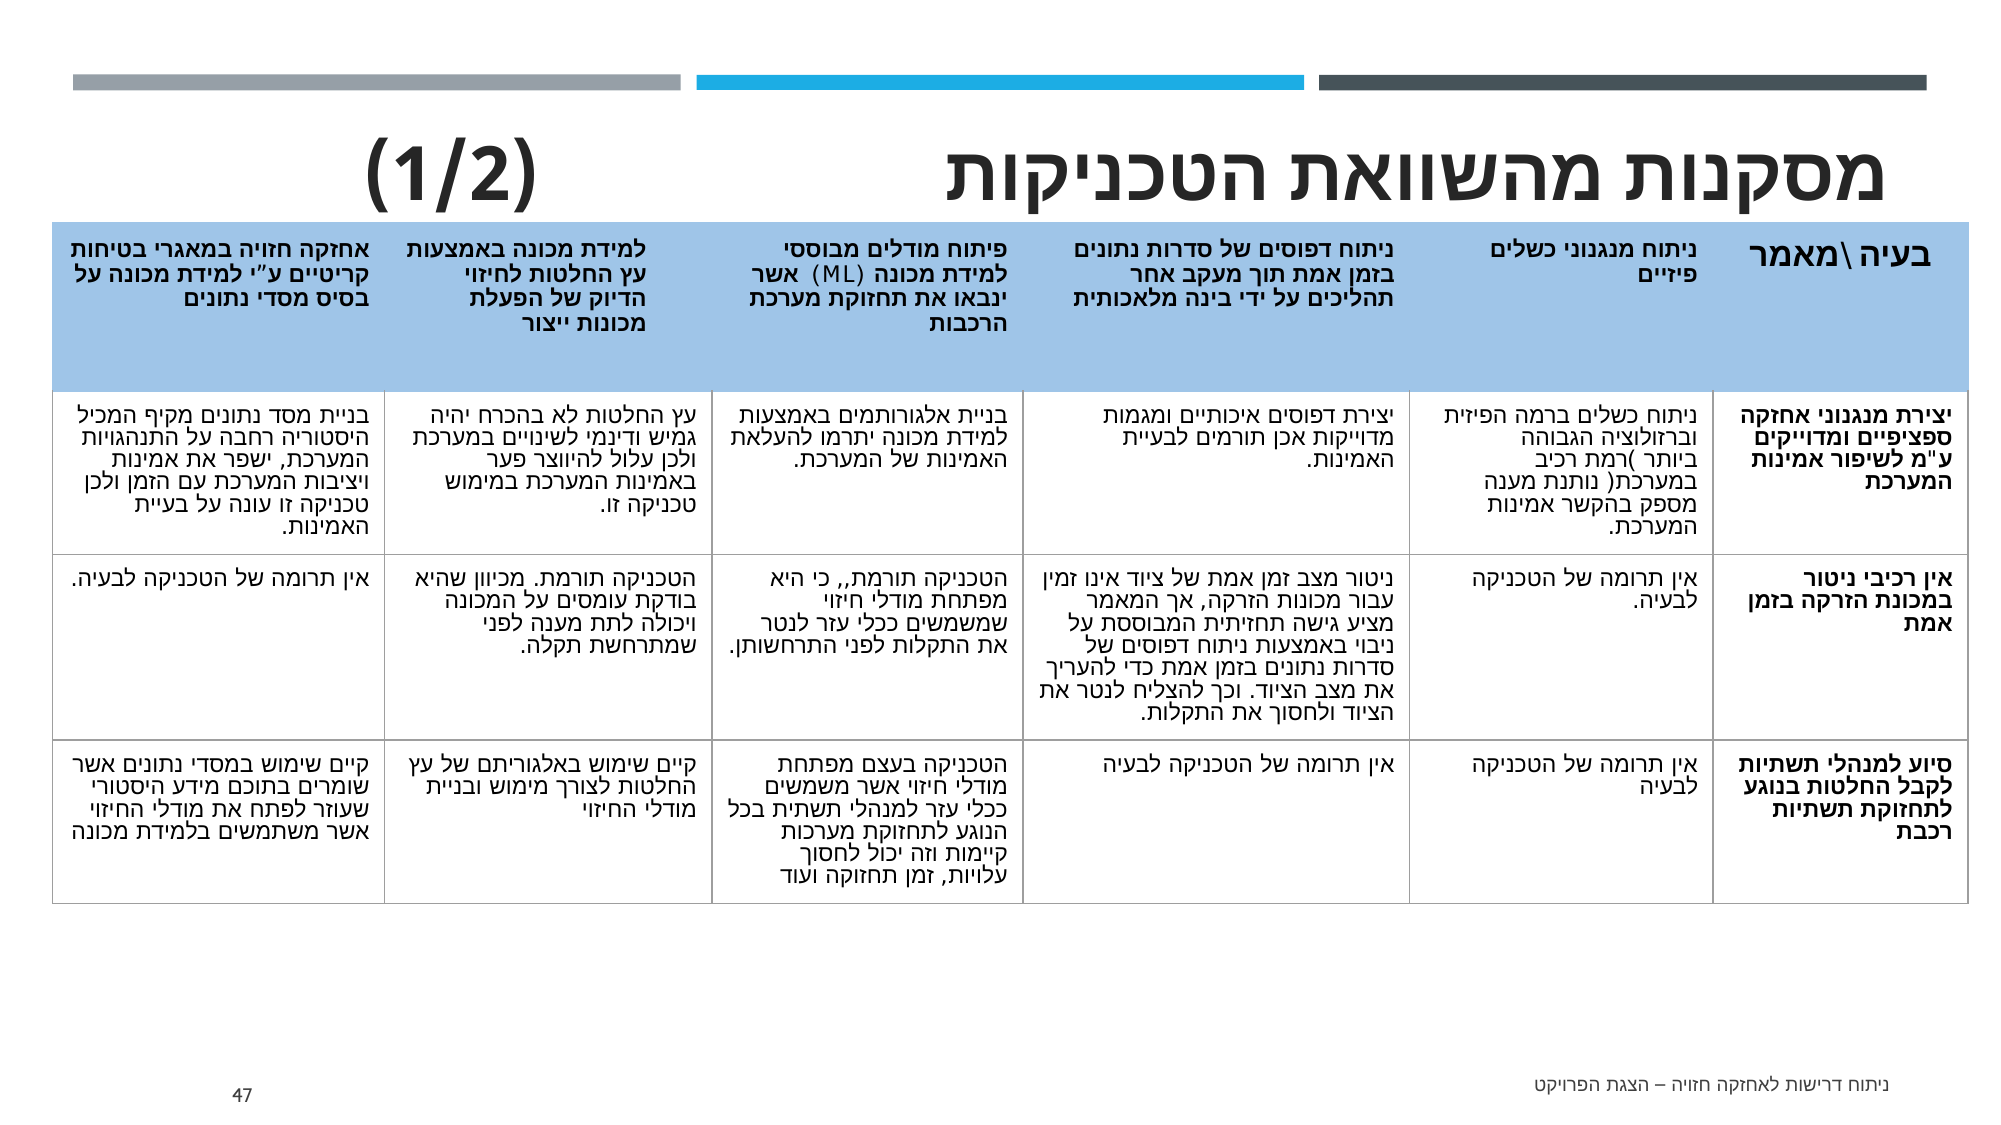

# מסקנות מהשוואת הטכניקות				(1/2)
| אחזקה חזויה במאגרי בטיחות קריטיים ע”י למידת מכונה על בסיס מסדי נתונים | למידת מכונה באמצעות עץ החלטות לחיזוי הדיוק של הפעלת מכונות ייצור | פיתוח מודלים מבוססי למידת מכונה (ML) אשר ינבאו את תחזוקת מערכת הרכבות | ניתוח דפוסים של סדרות נתונים בזמן אמת תוך מעקב אחר תהליכים על ידי בינה מלאכותית | ניתוח מנגנוני כשלים פיזיים | בעיה\מאמר |
| --- | --- | --- | --- | --- | --- |
| בניית מסד נתונים מקיף המכיל היסטוריה רחבה על התנהגויות המערכת, ישפר את אמינות ויציבות המערכת עם הזמן ולכן טכניקה זו עונה על בעיית האמינות. | עץ החלטות לא בהכרח יהיה גמיש ודינמי לשינויים במערכת ולכן עלול להיווצר פער באמינות המערכת במימוש טכניקה זו. | בניית אלגורותמים באמצעות למידת מכונה יתרמו להעלאת האמינות של המערכת. | יצירת דפוסים איכותיים ומגמות מדוייקות אכן תורמים לבעיית האמינות. | ניתוח כשלים ברמה הפיזית וברזולוציה הגבוהה ביותר )רמת רכיב במערכת( נותנת מענה מספק בהקשר אמינות המערכת. | יצירת מנגנוני אחזקה ספציפיים ומדוייקים ע"מ לשיפור אמינות המערכת |
| אין תרומה של הטכניקה לבעיה. | הטכניקה תורמת. מכיוון שהיא בודקת עומסים על המכונה ויכולה לתת מענה לפני שמתרחשת תקלה. | הטכניקה תורמת,, כי היא מפתחת מודלי חיזוי שמשמשים ככלי עזר לנטר את התקלות לפני התרחשותן. | ניטור מצב זמן אמת של ציוד אינו זמין עבור מכונות הזרקה, אך המאמר מציע גישה תחזיתית המבוססת על ניבוי באמצעות ניתוח דפוסים של סדרות נתונים בזמן אמת כדי להעריך את מצב הציוד. וכך להצליח לנטר את הציוד ולחסוך את התקלות. | אין תרומה של הטכניקה לבעיה. | אין רכיבי ניטור במכונת הזרקה בזמן אמת |
| קיים שימוש במסדי נתונים אשר שומרים בתוכם מידע היסטורי שעוזר לפתח את מודלי החיזוי אשר משתמשים בלמידת מכונה | קיים שימוש באלגוריתם של עץ החלטות לצורך מימוש ובניית מודלי החיזוי | הטכניקה בעצם מפתחת מודלי חיזוי אשר משמשים ככלי עזר למנהלי תשתית בכל הנוגע לתחזוקת מערכות קיימות וזה יכול לחסוך עלויות, זמן תחזוקה ועוד | אין תרומה של הטכניקה לבעיה | אין תרומה של הטכניקה לבעיה | סיוע למנהלי תשתיות לקבל החלטות בנוגע לתחזוקת תשתיות רכבת |